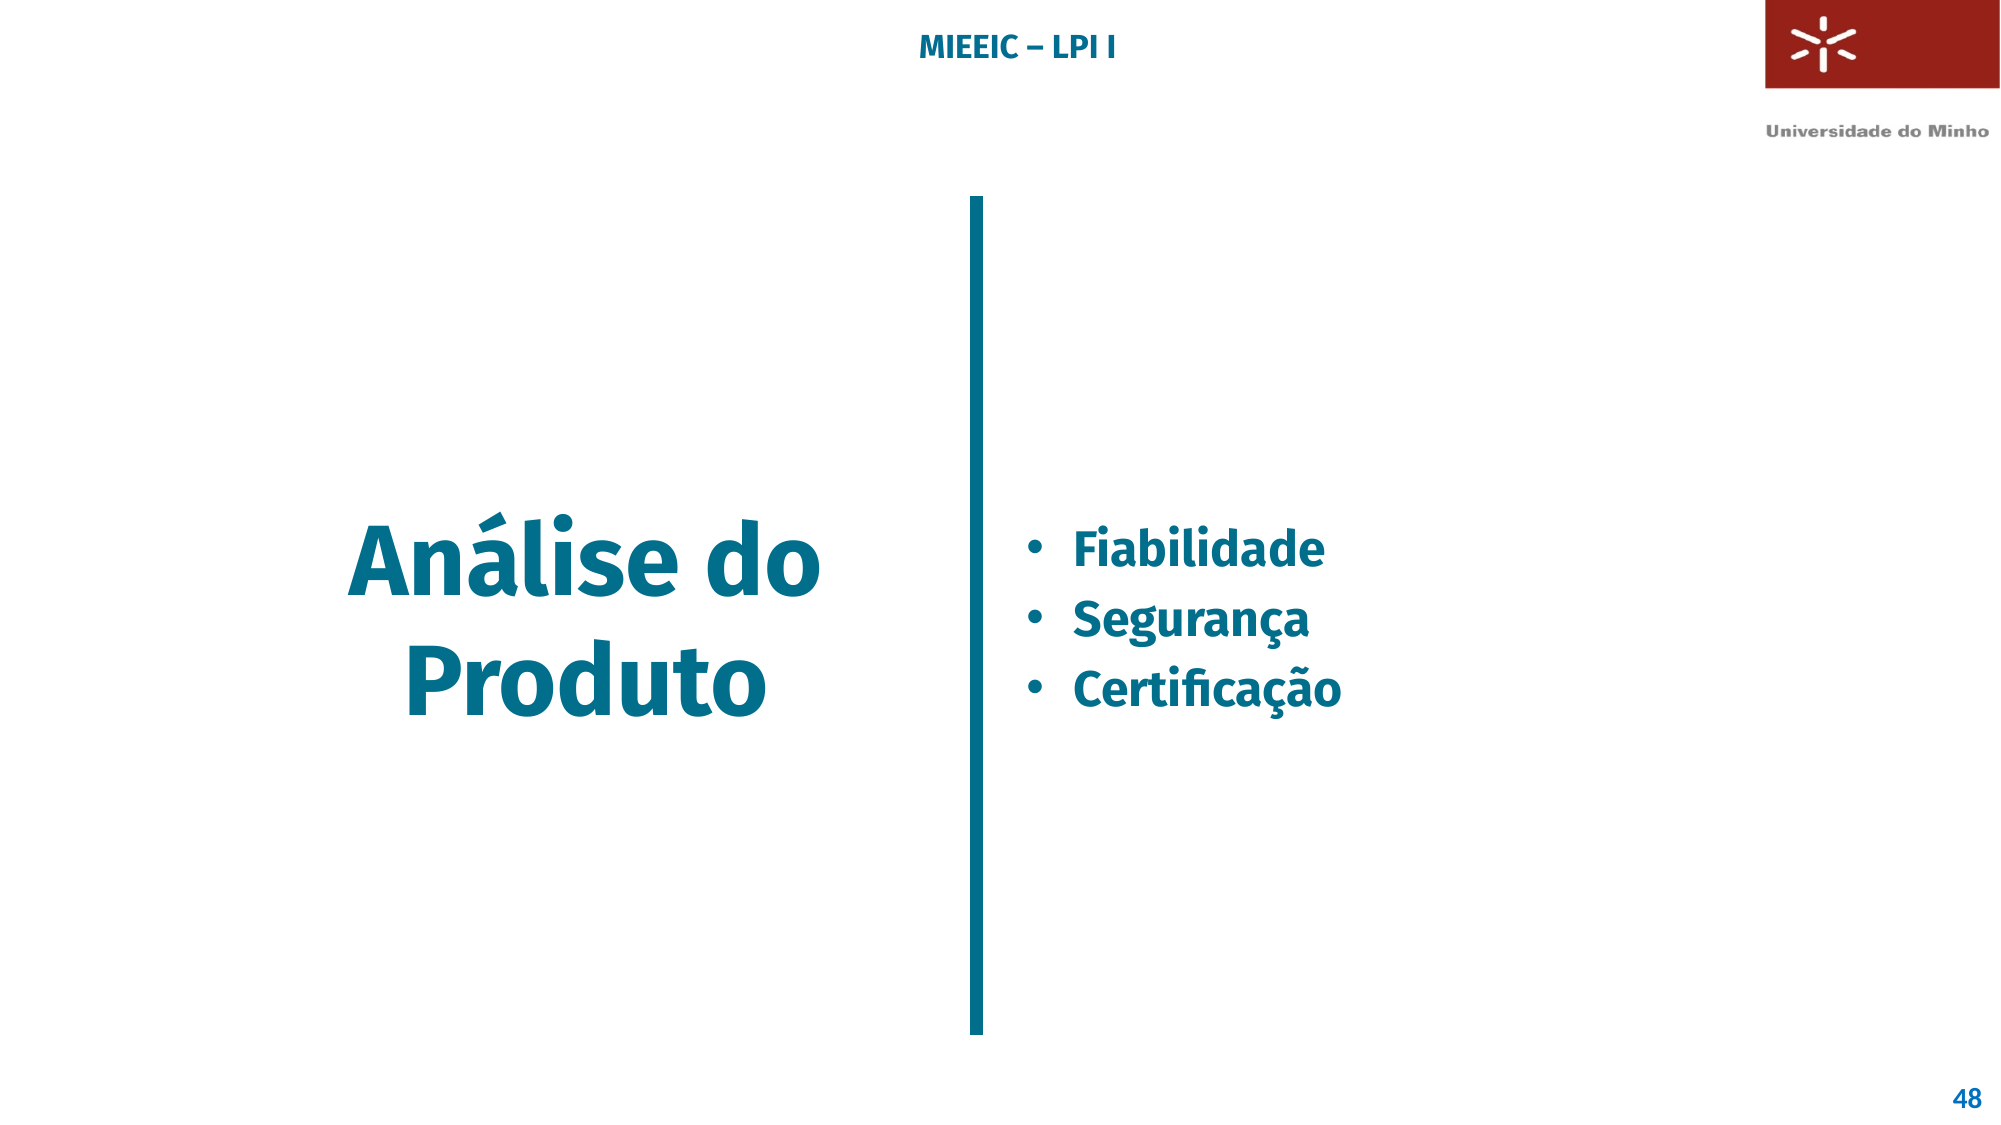

#
Análise do Produto
Fiabilidade
Segurança
Certificação